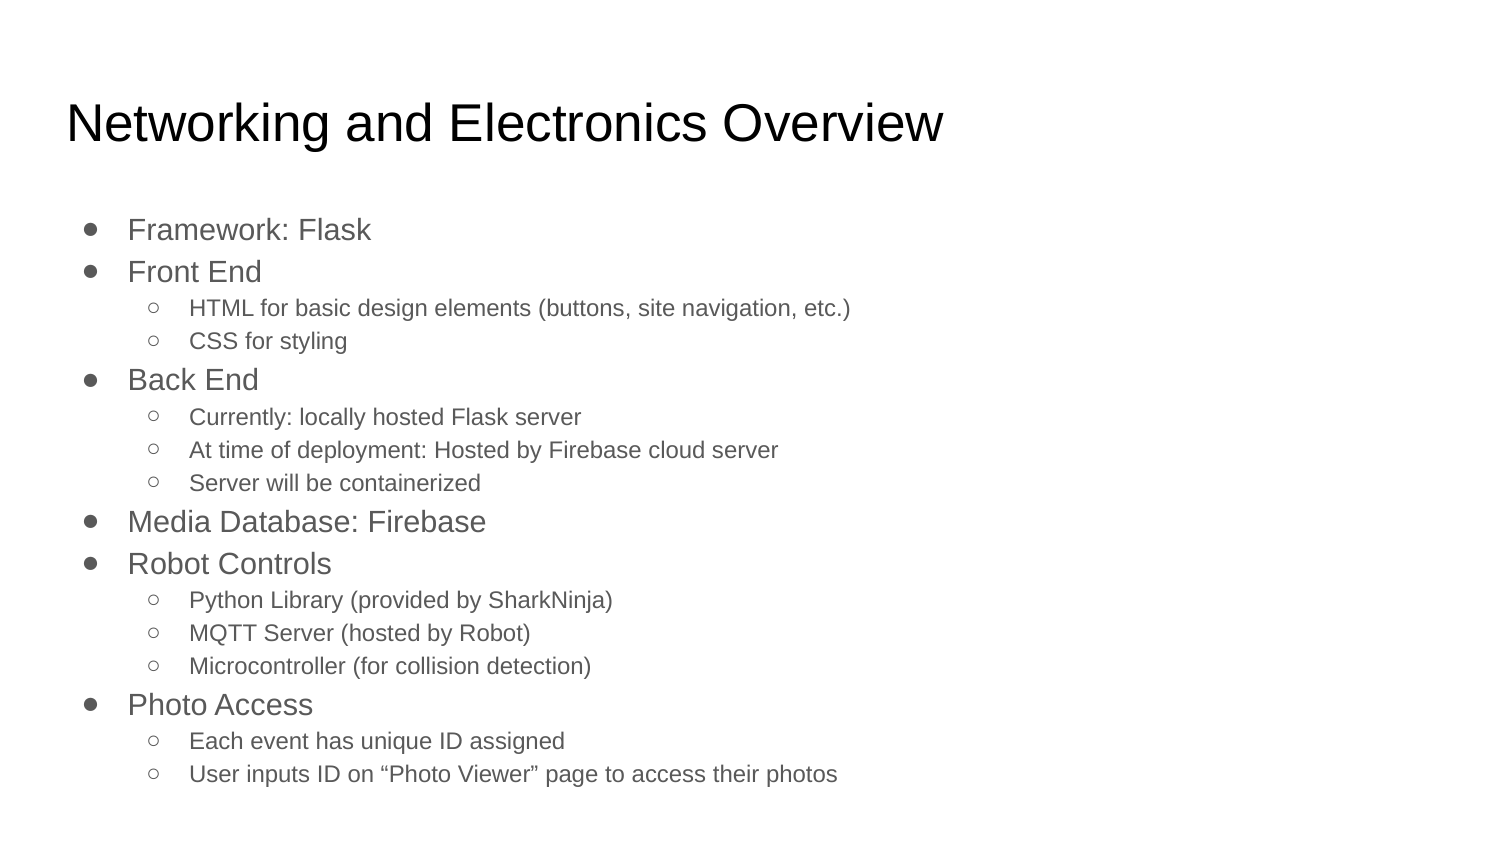

# Networking and Electronics Overview

Framework: Flask
Front End
HTML for basic design elements (buttons, site navigation, etc.)
CSS for styling
Back End
Currently: locally hosted Flask server
At time of deployment: Hosted by Firebase cloud server
Server will be containerized
Media Database: Firebase
Robot Controls
Python Library (provided by SharkNinja)
MQTT Server (hosted by Robot)
Microcontroller (for collision detection)
Photo Access
Each event has unique ID assigned
User inputs ID on “Photo Viewer” page to access their photos